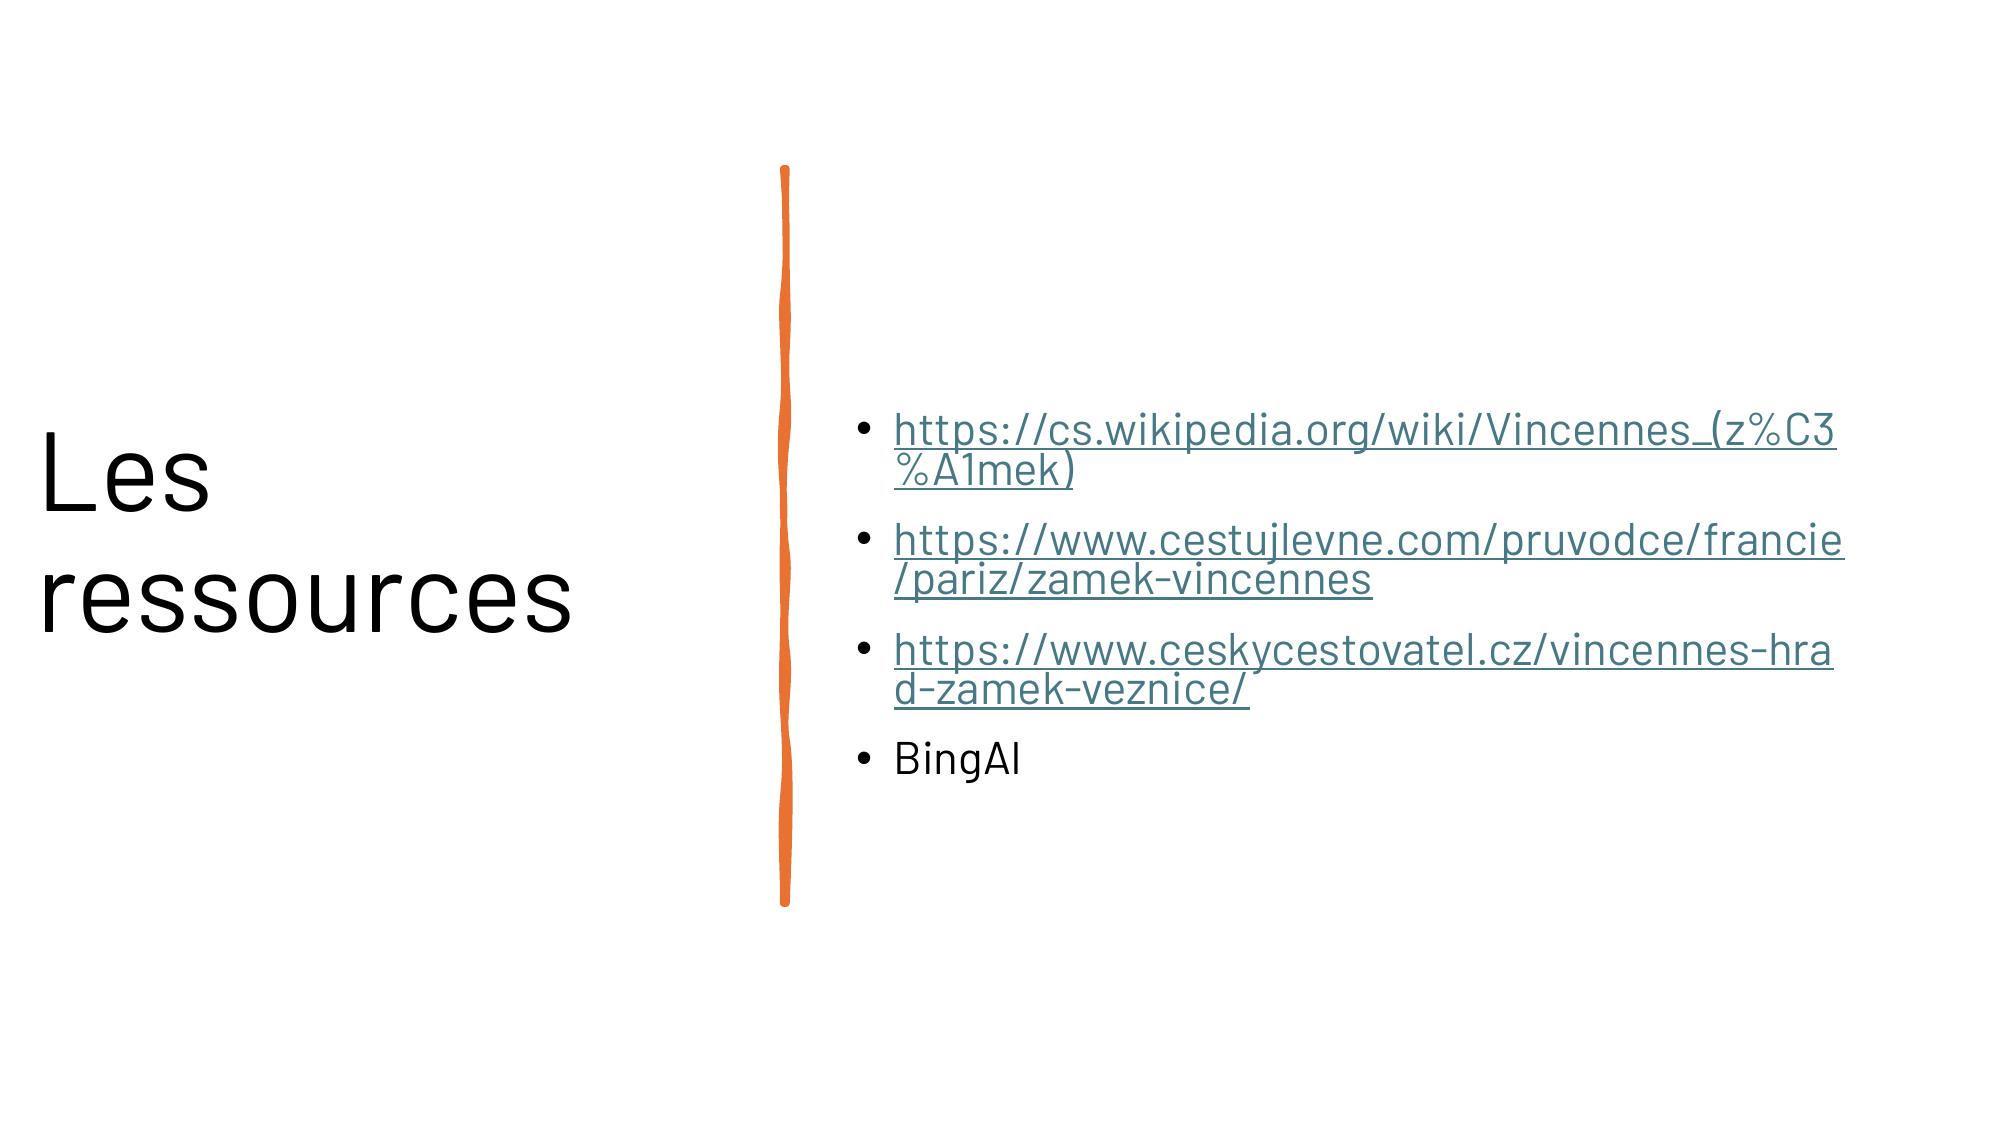

# Les ressources
https://cs.wikipedia.org/wiki/Vincennes_(z%C3%A1mek)
https://www.cestujlevne.com/pruvodce/francie/pariz/zamek-vincennes
https://www.ceskycestovatel.cz/vincennes-hrad-zamek-veznice/
BingAI